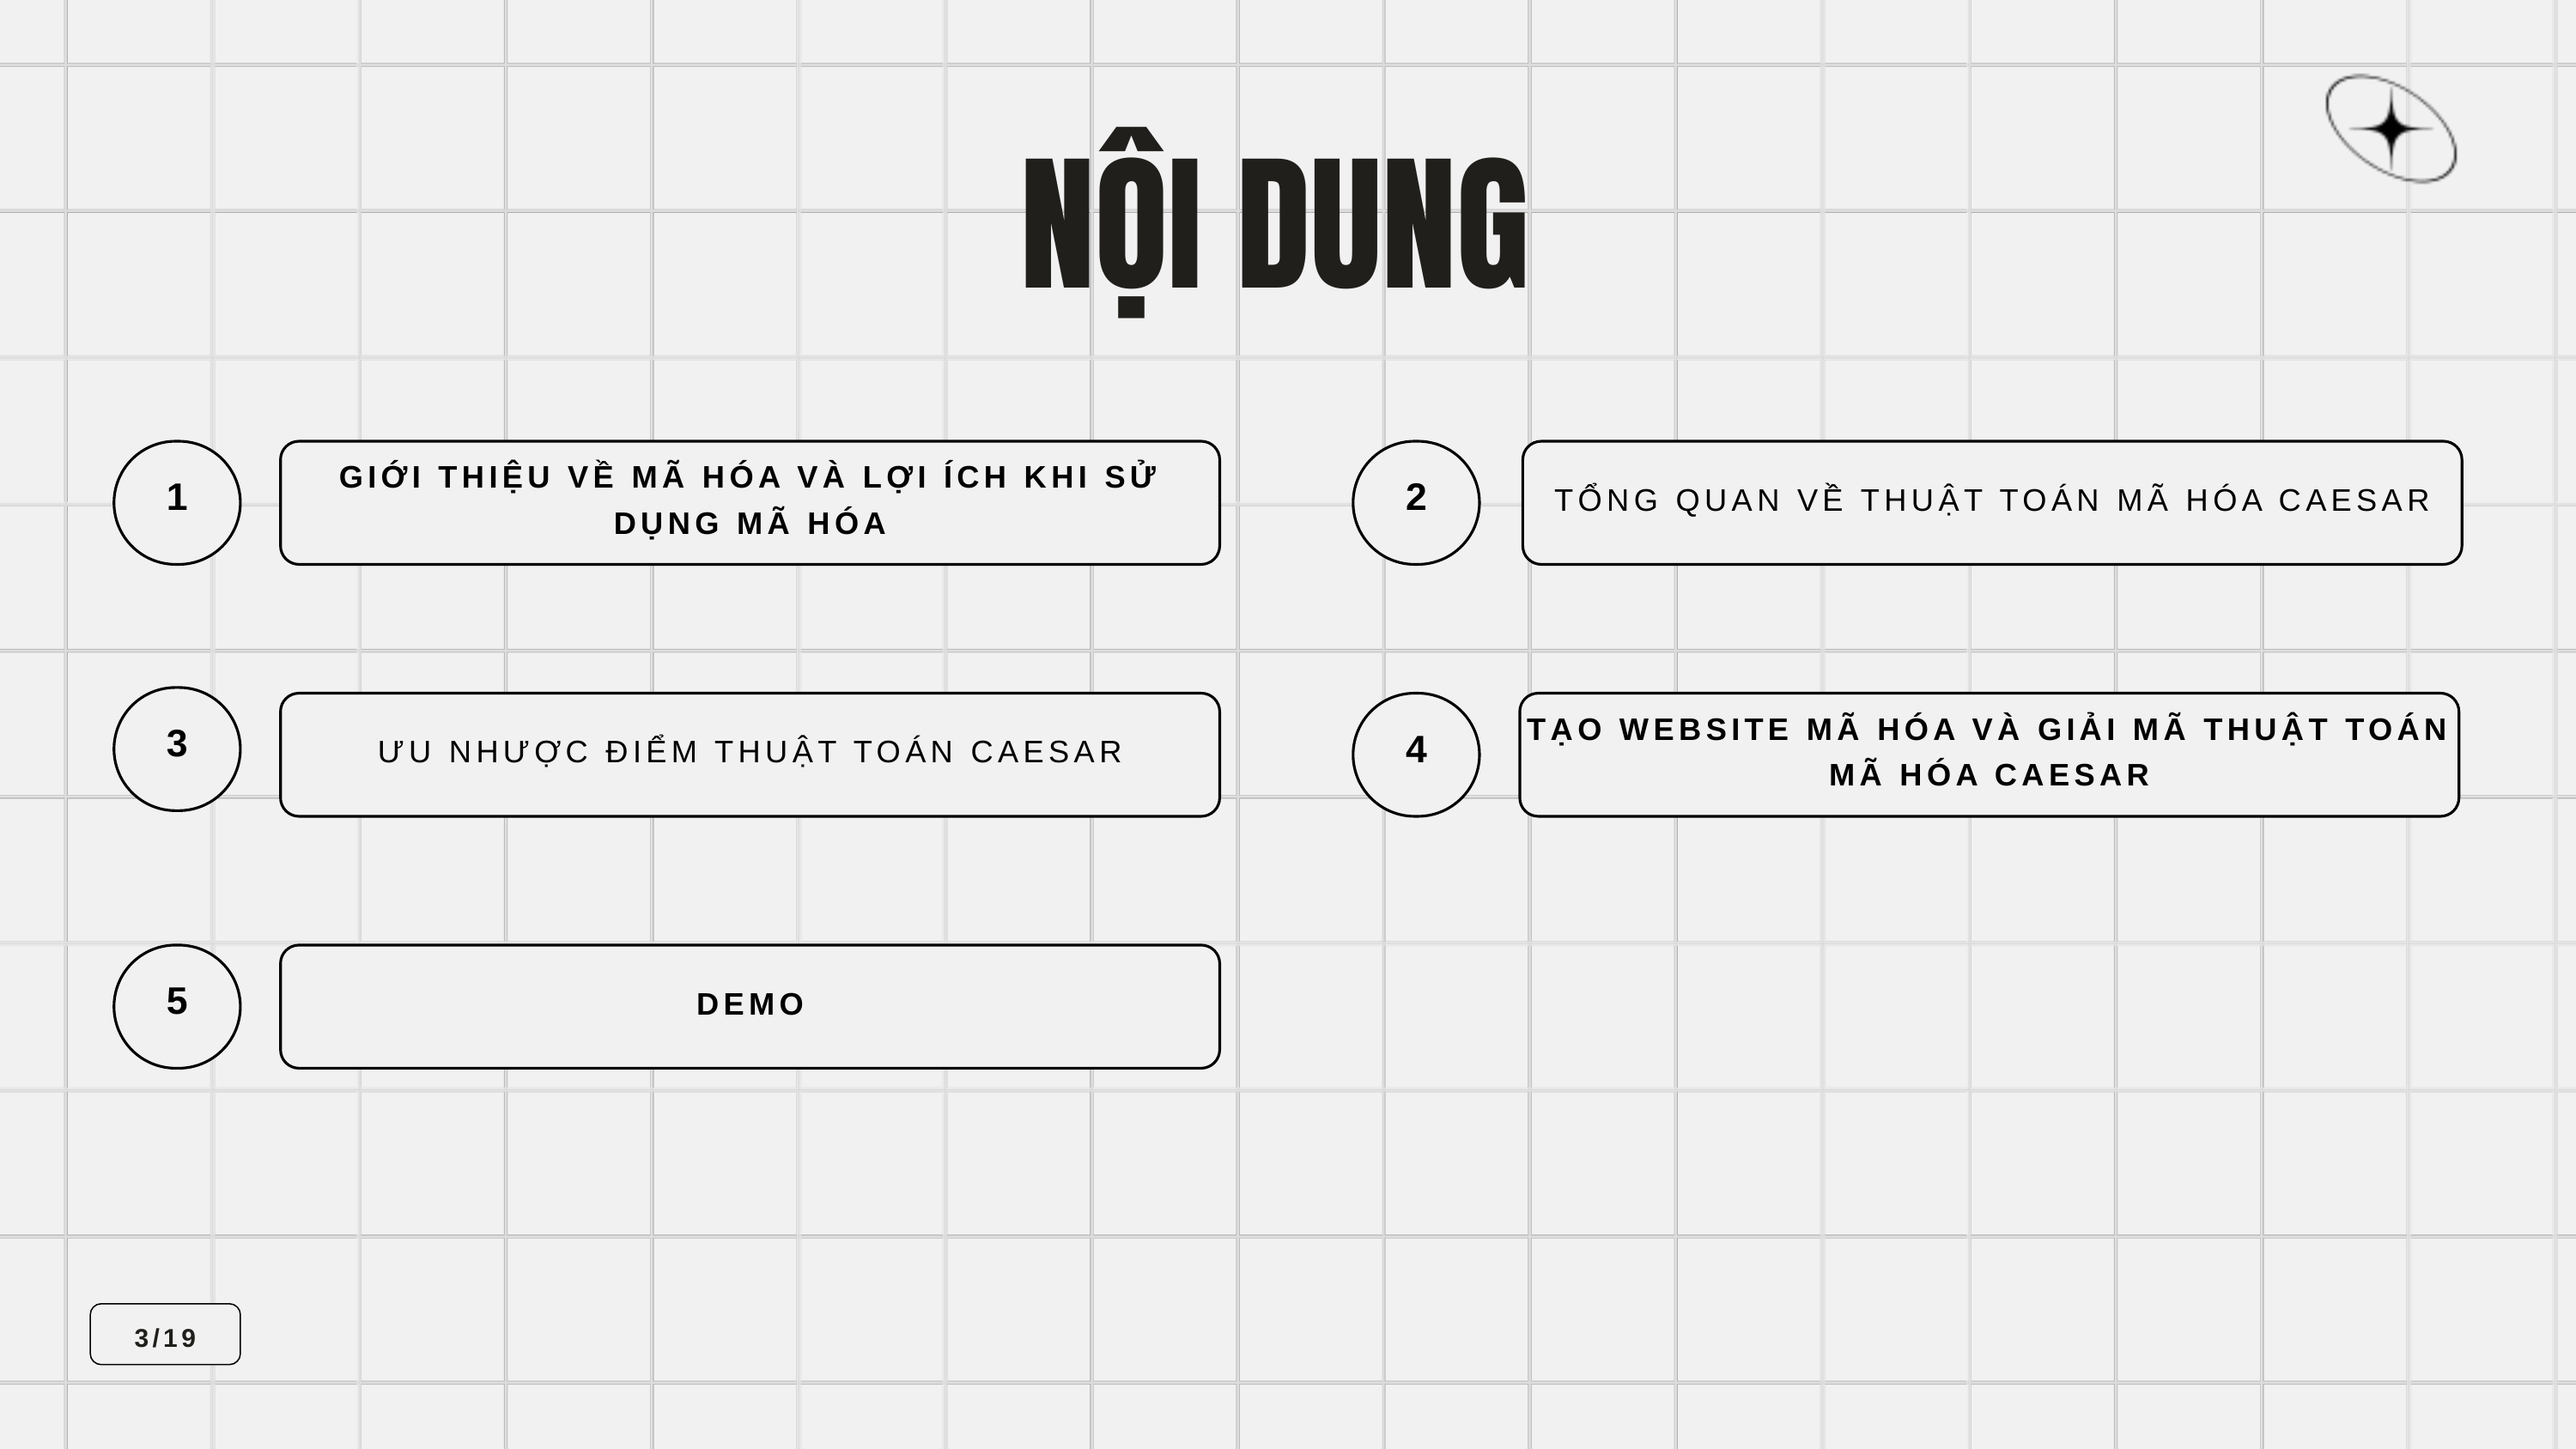

NỘI DUNG

1

GIỚI THIỆU VỀ MÃ HÓA VÀ LỢI ÍCH KHI SỬ DỤNG MÃ HÓA

2

TỔNG QUAN VỀ THUẬT TOÁN MÃ HÓA CAESAR

3

ƯU NHƯỢC ĐIỂM THUẬT TOÁN CAESAR

4

TẠO WEBSITE MÃ HÓA VÀ GIẢI MÃ THUẬT TOÁN MÃ HÓA CAESAR

5

DEMO

3/19